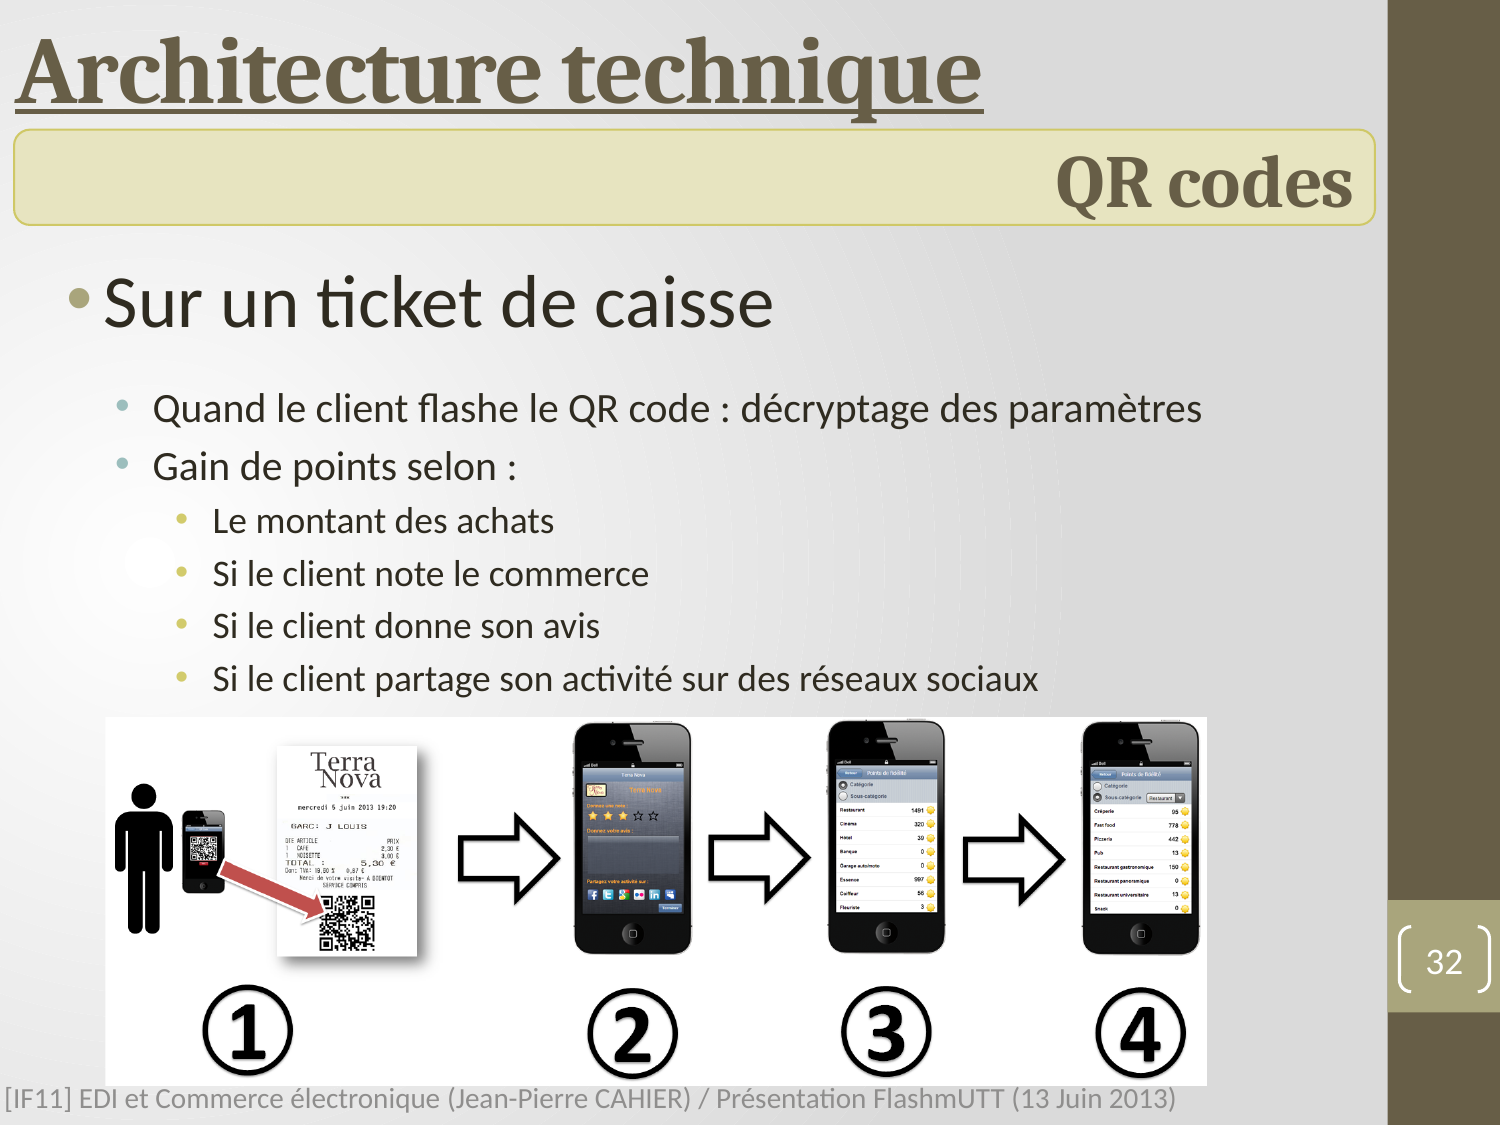

# Architecture technique
QR codes
Sur un ticket de caisse

Quand le client flashe le QR code : décryptage des paramètres
Gain de points selon :
Le montant des achats
Si le client note le commerce
Si le client donne son avis
Si le client partage son activité sur des réseaux sociaux

32
[IF11] EDI et Commerce électronique (Jean-Pierre CAHIER) / Présentation FlashmUTT (13 Juin 2013)